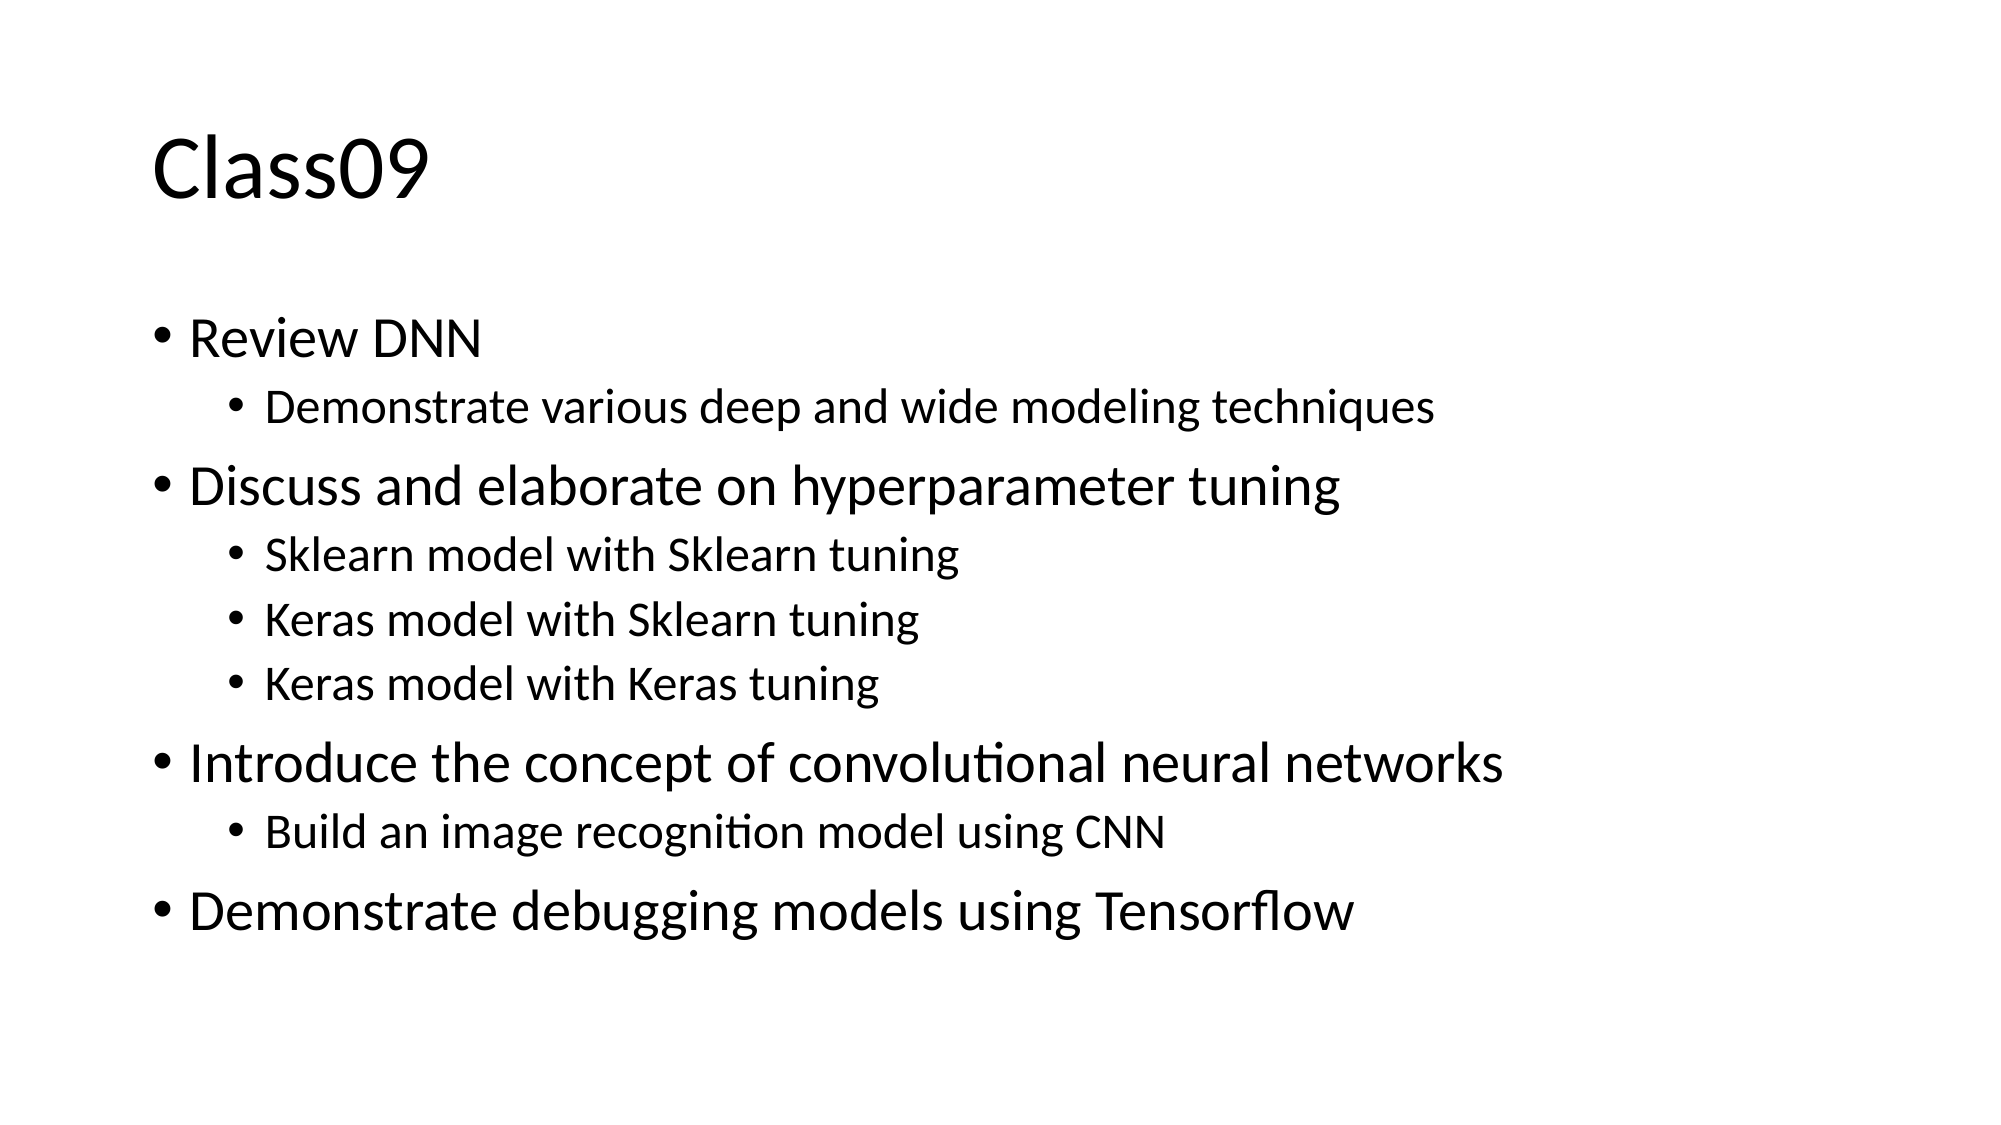

# Class09
Review DNN
Demonstrate various deep and wide modeling techniques
Discuss and elaborate on hyperparameter tuning
Sklearn model with Sklearn tuning
Keras model with Sklearn tuning
Keras model with Keras tuning
Introduce the concept of convolutional neural networks
Build an image recognition model using CNN
Demonstrate debugging models using Tensorflow